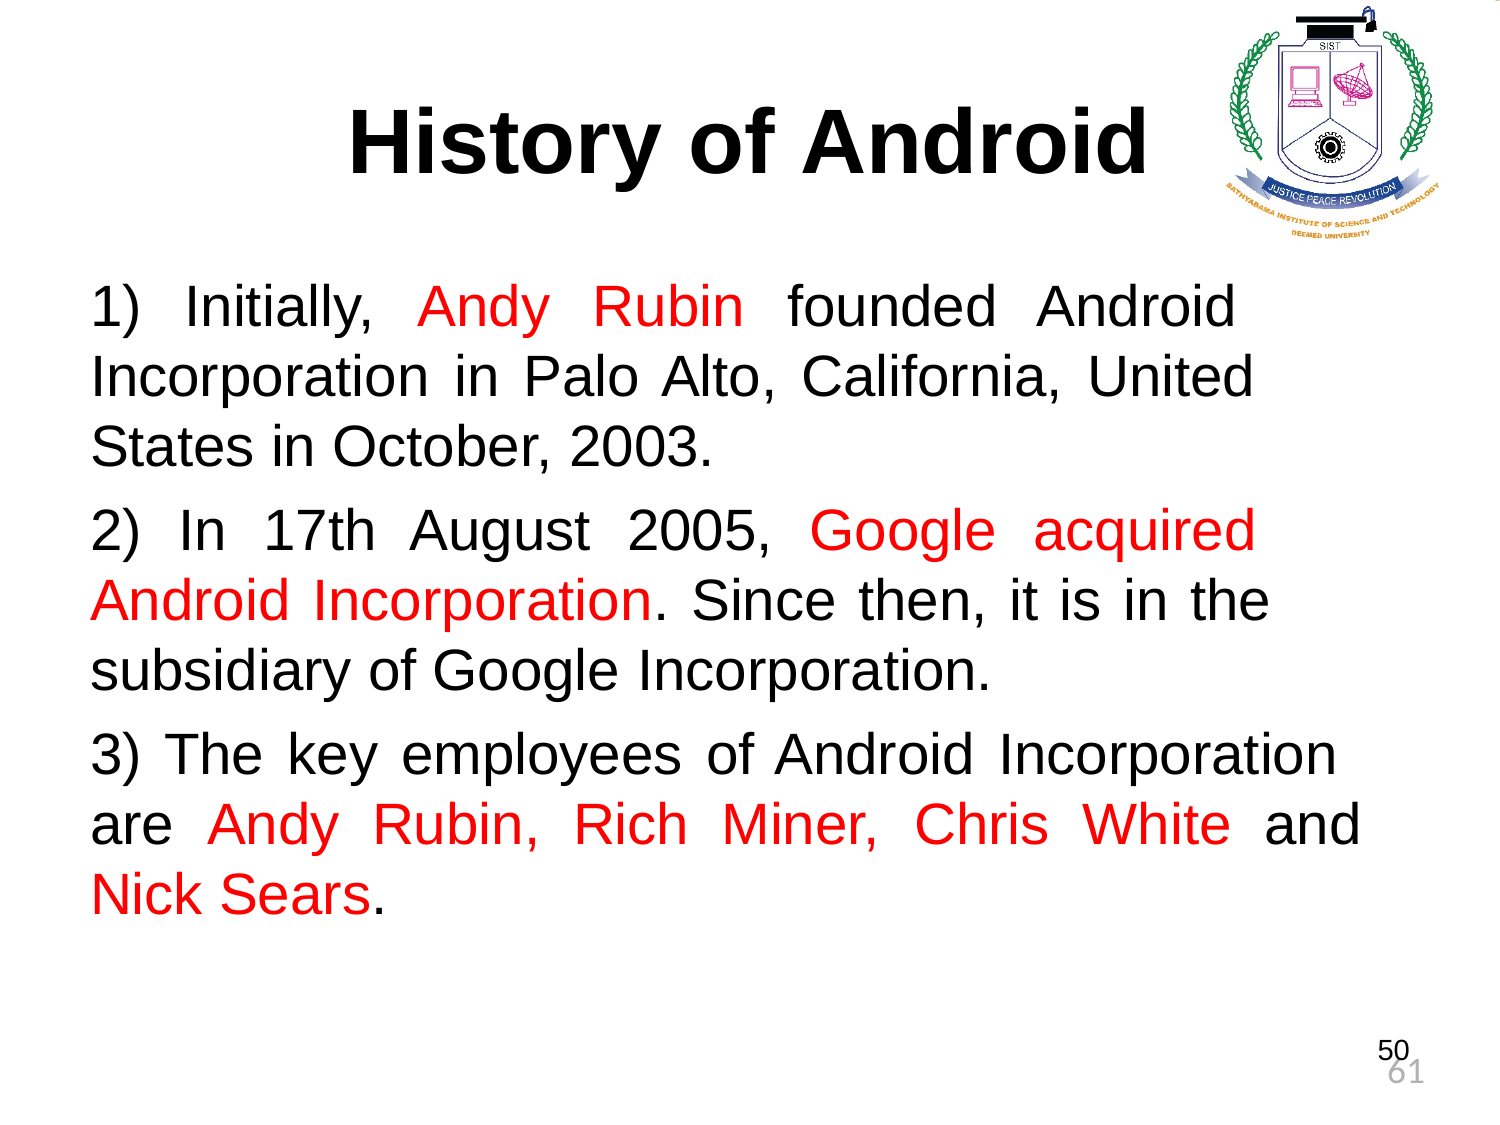

# History of Android
1) Initially, Andy Rubin founded Android  Incorporation in Palo Alto, California, United  States in October, 2003.
2) In 17th August 2005, Google acquired  Android Incorporation. Since then, it is in the  subsidiary of Google Incorporation.
3) The key employees of Android Incorporation  are Andy Rubin, Rich Miner, Chris White and Nick Sears.
50
61